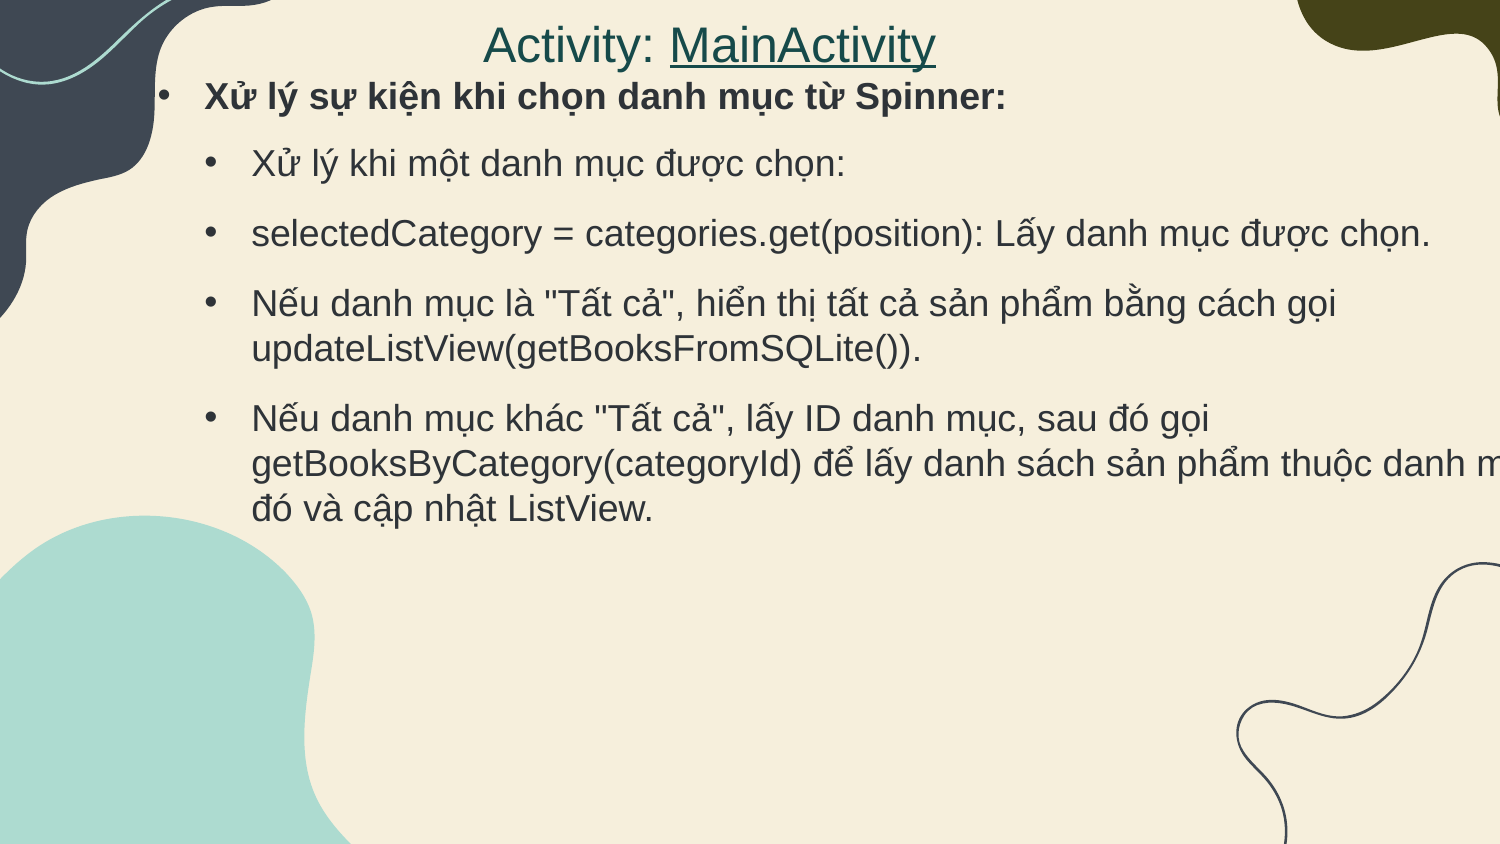

Activity: MainActivity
Xử lý sự kiện khi chọn danh mục từ Spinner:
Xử lý khi một danh mục được chọn:
selectedCategory = categories.get(position): Lấy danh mục được chọn.
Nếu danh mục là "Tất cả", hiển thị tất cả sản phẩm bằng cách gọi updateListView(getBooksFromSQLite()).
Nếu danh mục khác "Tất cả", lấy ID danh mục, sau đó gọi getBooksByCategory(categoryId) để lấy danh sách sản phẩm thuộc danh mục đó và cập nhật ListView.